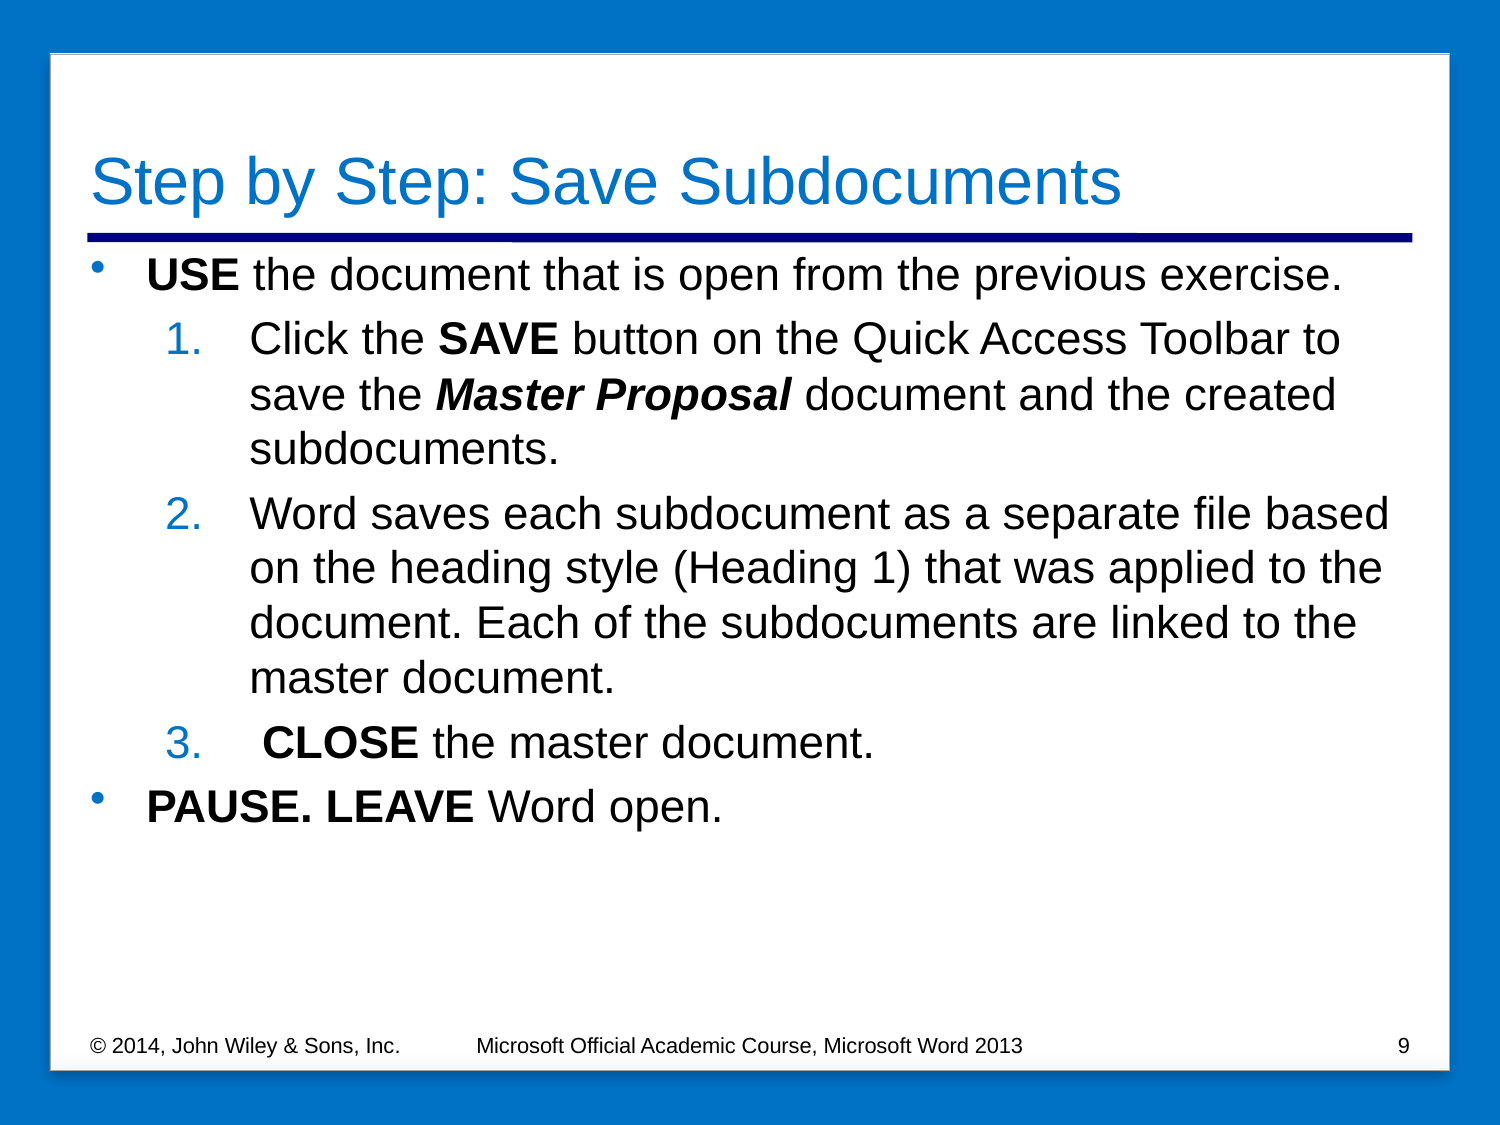

# Step by Step: Save Subdocuments
USE the document that is open from the previous exercise.
Click the SAVE button on the Quick Access Toolbar to save the Master Proposal document and the created subdocuments.
Word saves each subdocument as a separate file based on the heading style (Heading 1) that was applied to the document. Each of the subdocuments are linked to the master document.
 CLOSE the master document.
PAUSE. LEAVE Word open.
© 2014, John Wiley & Sons, Inc.
Microsoft Official Academic Course, Microsoft Word 2013
9